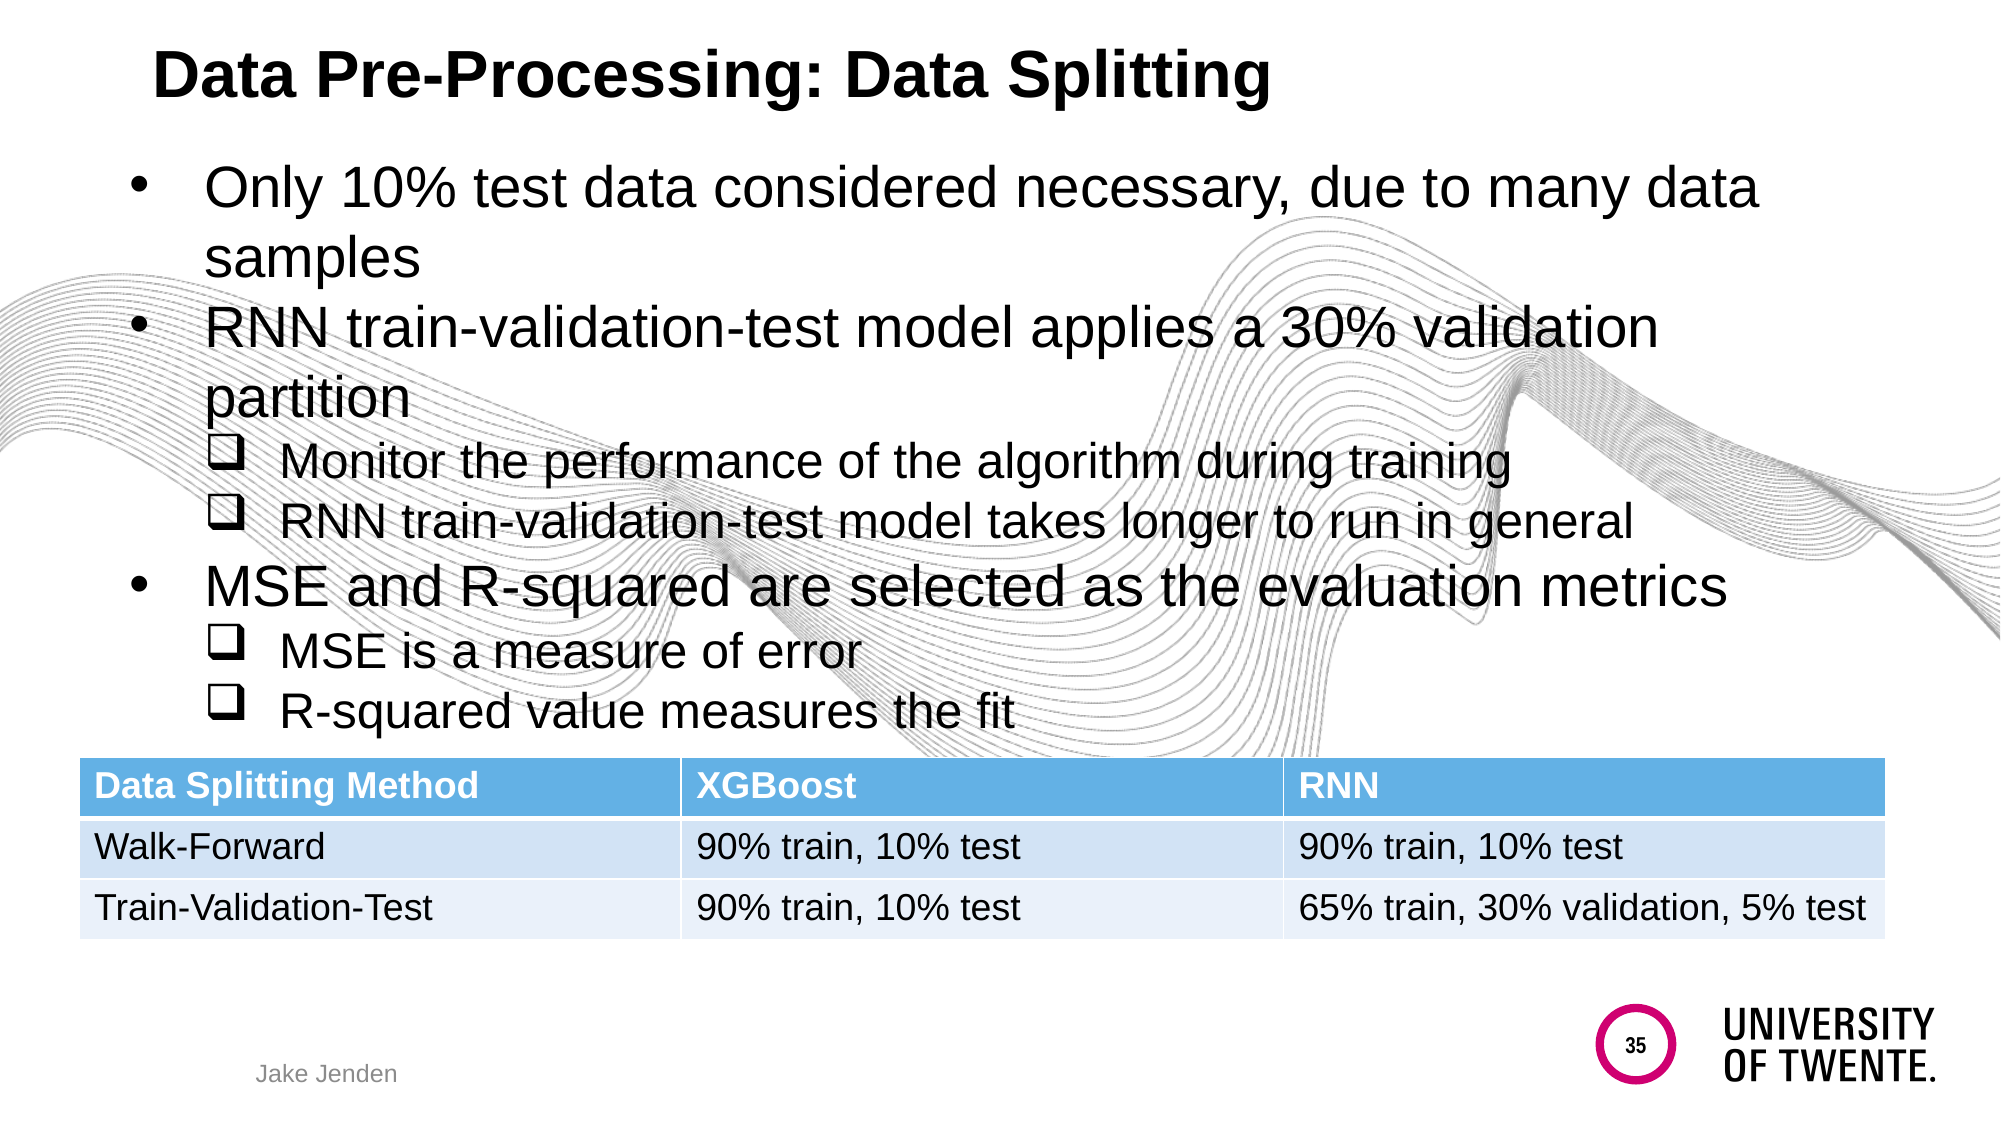

# Data Pre-Processing: Data Splitting
Only 10% test data considered necessary, due to many data samples
RNN train-validation-test model applies a 30% validation partition
Monitor the performance of the algorithm during training
RNN train-validation-test model takes longer to run in general
MSE and R-squared are selected as the evaluation metrics
MSE is a measure of error
R-squared value measures the fit

| Data Splitting Method | XGBoost | RNN |
| --- | --- | --- |
| Walk-Forward | 90% train, 10% test | 90% train, 10% test |
| Train-Validation-Test | 90% train, 10% test | 65% train, 30% validation, 5% test |
35
Jake Jenden